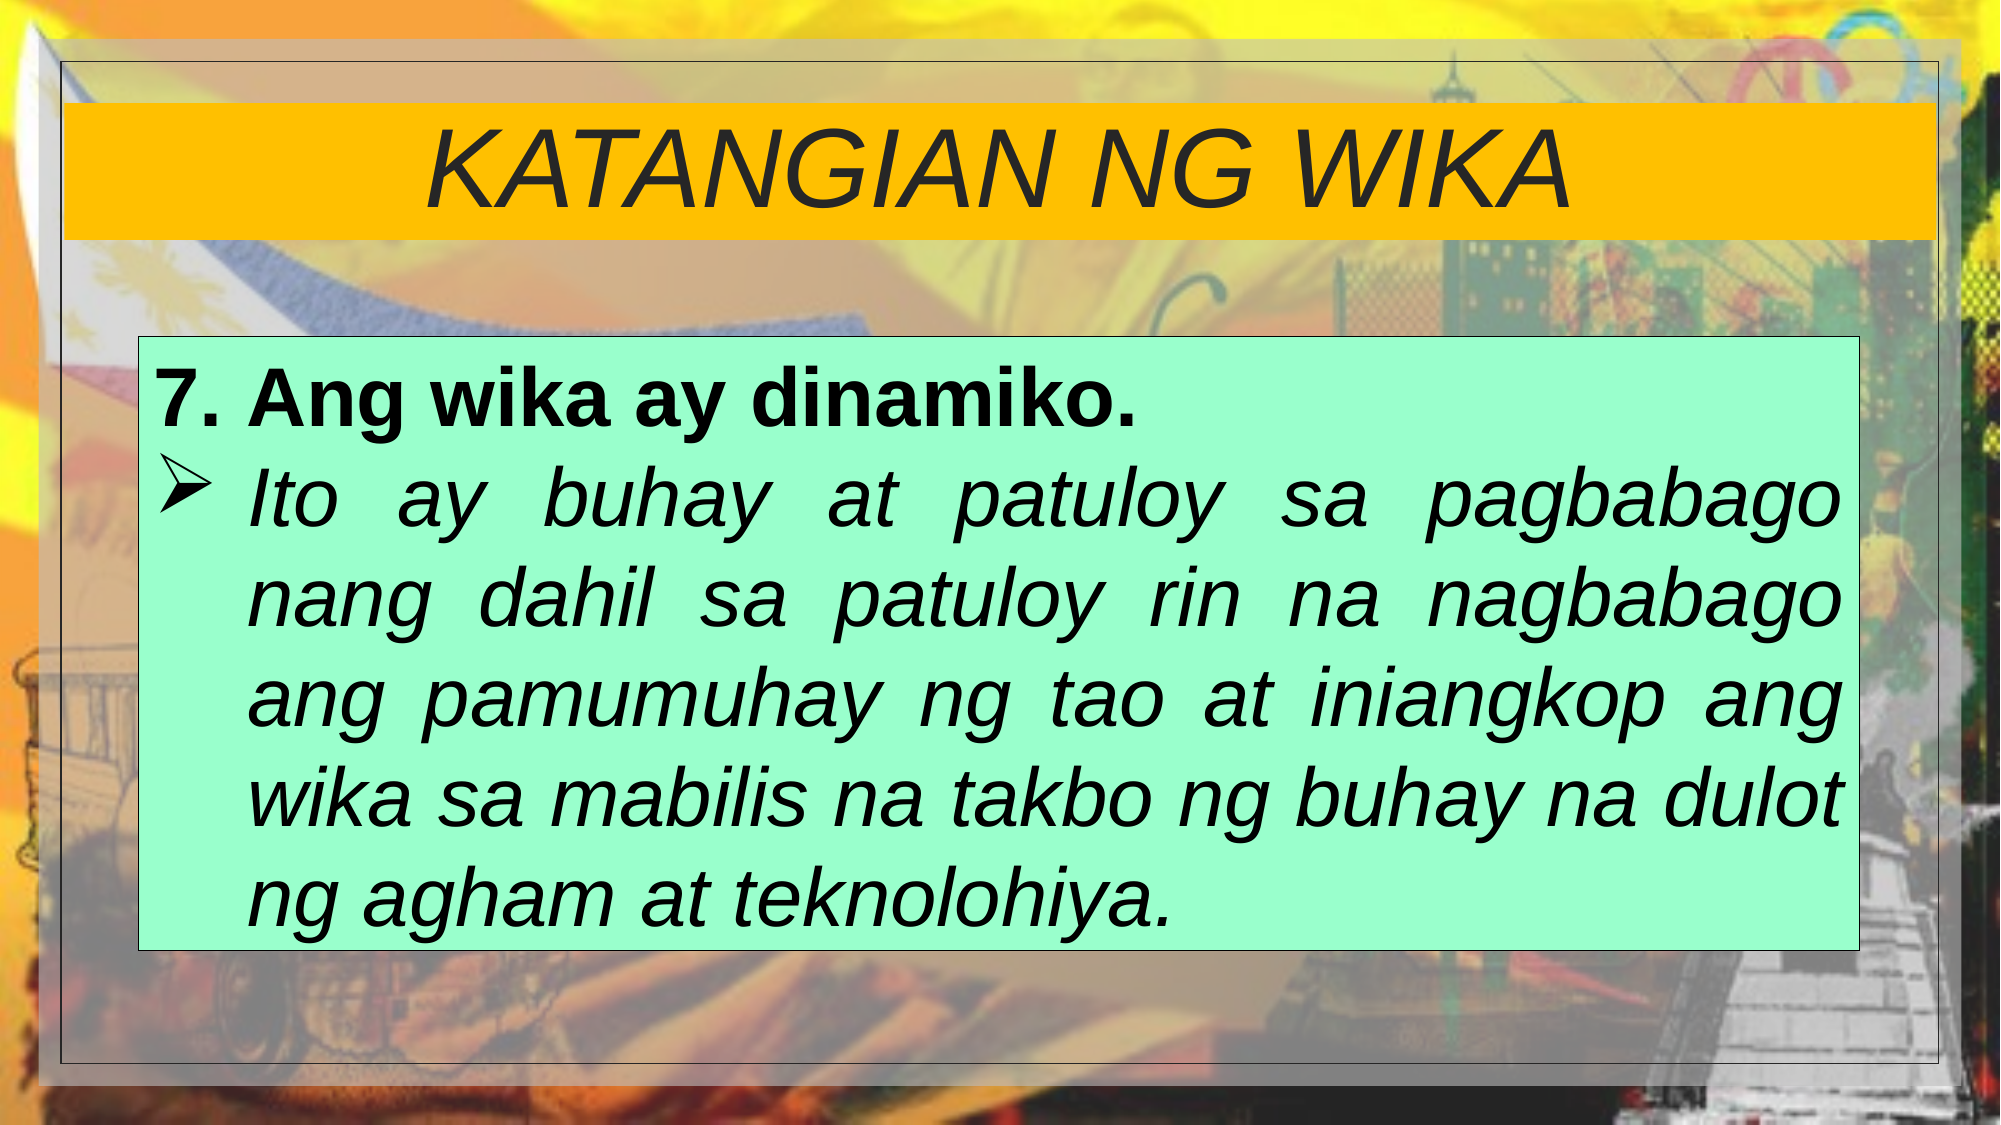

# KATANGIAN NG WIKA
7. Ang wika ay dinamiko.
Ito ay buhay at patuloy sa pagbabago nang dahil sa patuloy rin na nagbabago ang pamumuhay ng tao at iniangkop ang wika sa mabilis na takbo ng buhay na dulot ng agham at teknolohiya.